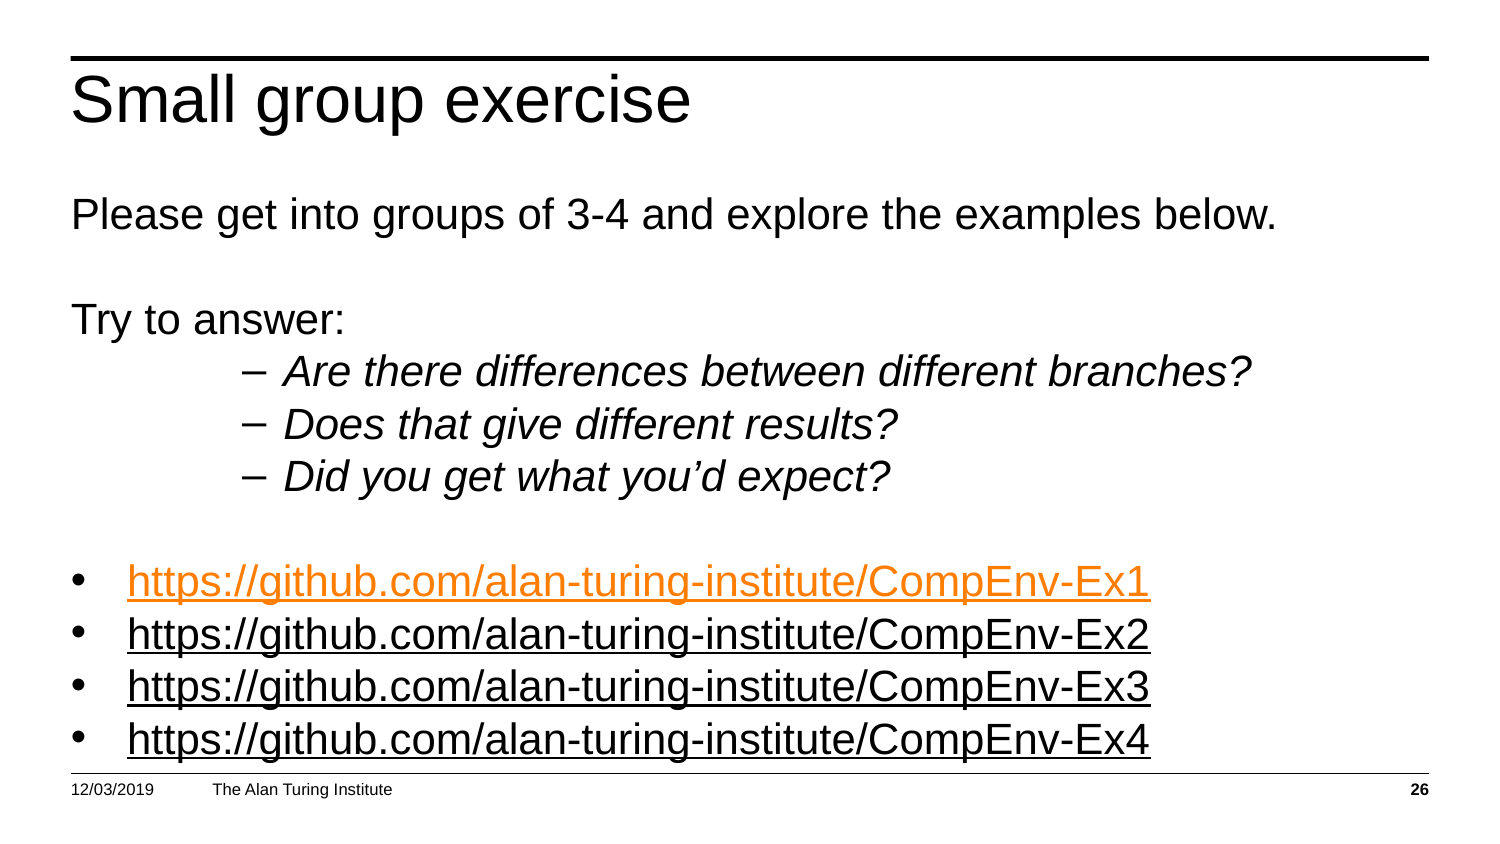

# Small group exercise
Please get into groups of 3-4 and explore the examples below.

Try to answer:
Are there differences between different branches?
Does that give different results?
Did you get what you’d expect?

https://github.com/alan-turing-institute/CompEnv-Ex1
https://github.com/alan-turing-institute/CompEnv-Ex2
https://github.com/alan-turing-institute/CompEnv-Ex3
https://github.com/alan-turing-institute/CompEnv-Ex4
12/03/2019
26